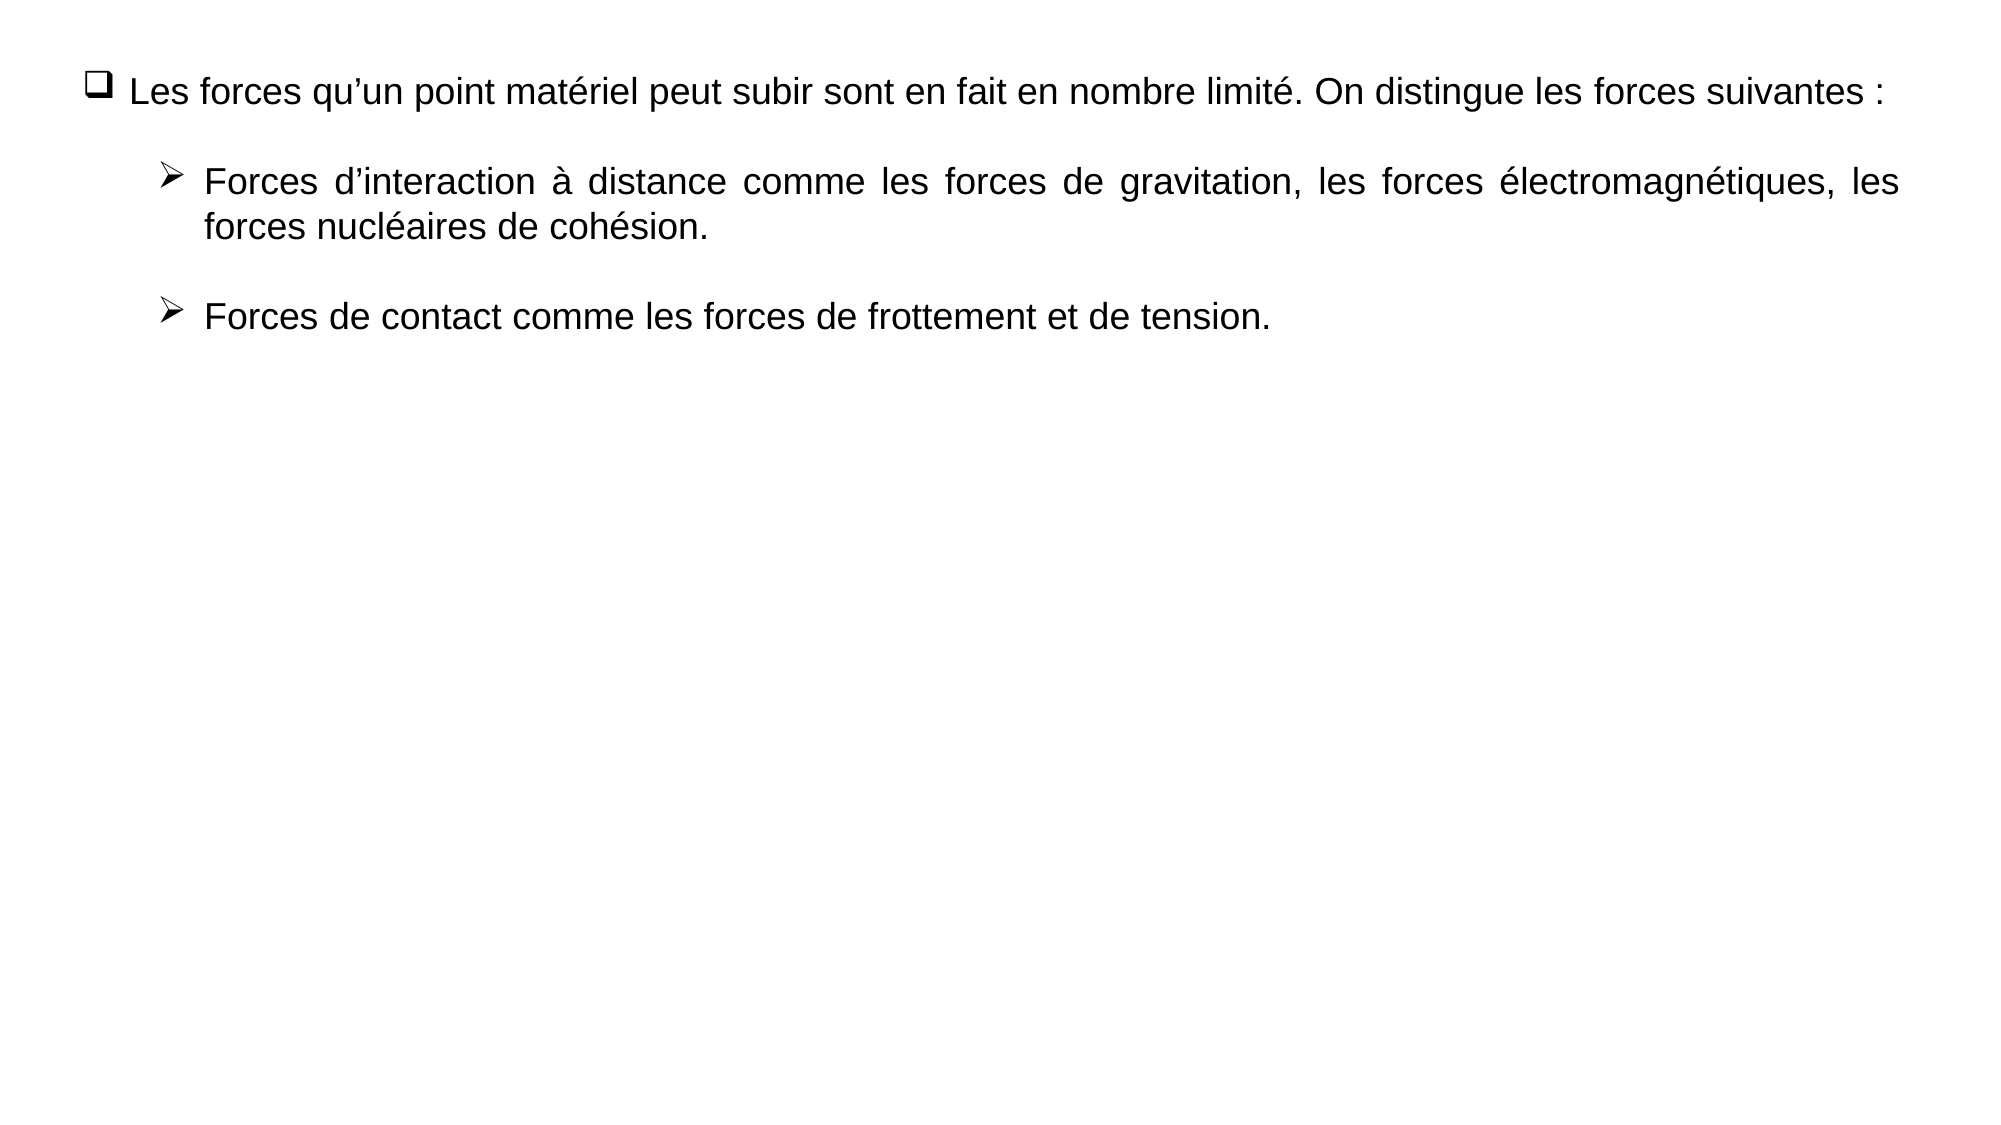

Les forces qu’un point matériel peut subir sont en fait en nombre limité. On distingue les forces suivantes :

Forces d’interaction à distance comme les forces de gravitation, les forces électromagnétiques, les forces nucléaires de cohésion.

Forces de contact comme les forces de frottement et de tension.